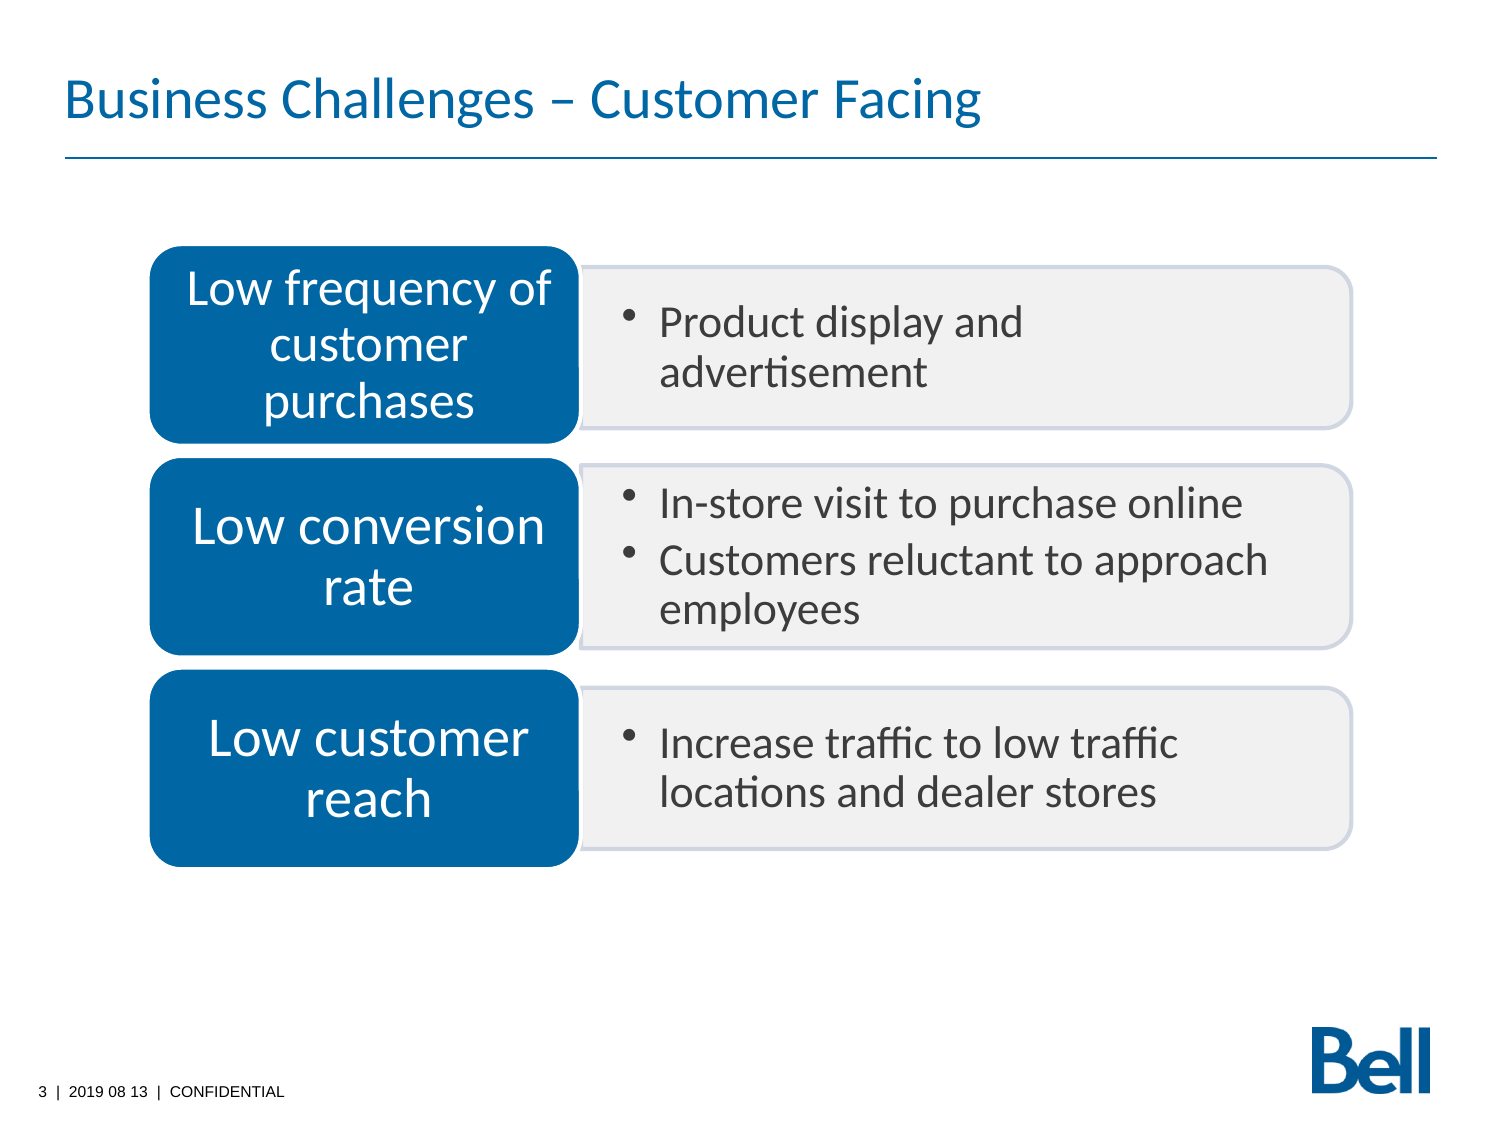

# Business Challenges – Customer Facing
Product display and advertisement
Low frequency of customer purchases
In-store visit to purchase online
Customers reluctant to approach employees
Low conversion rate
Increase traffic to low traffic locations and dealer stores
Low customer reach
3  |  2019 08 13  |  CONFIDENTIAL